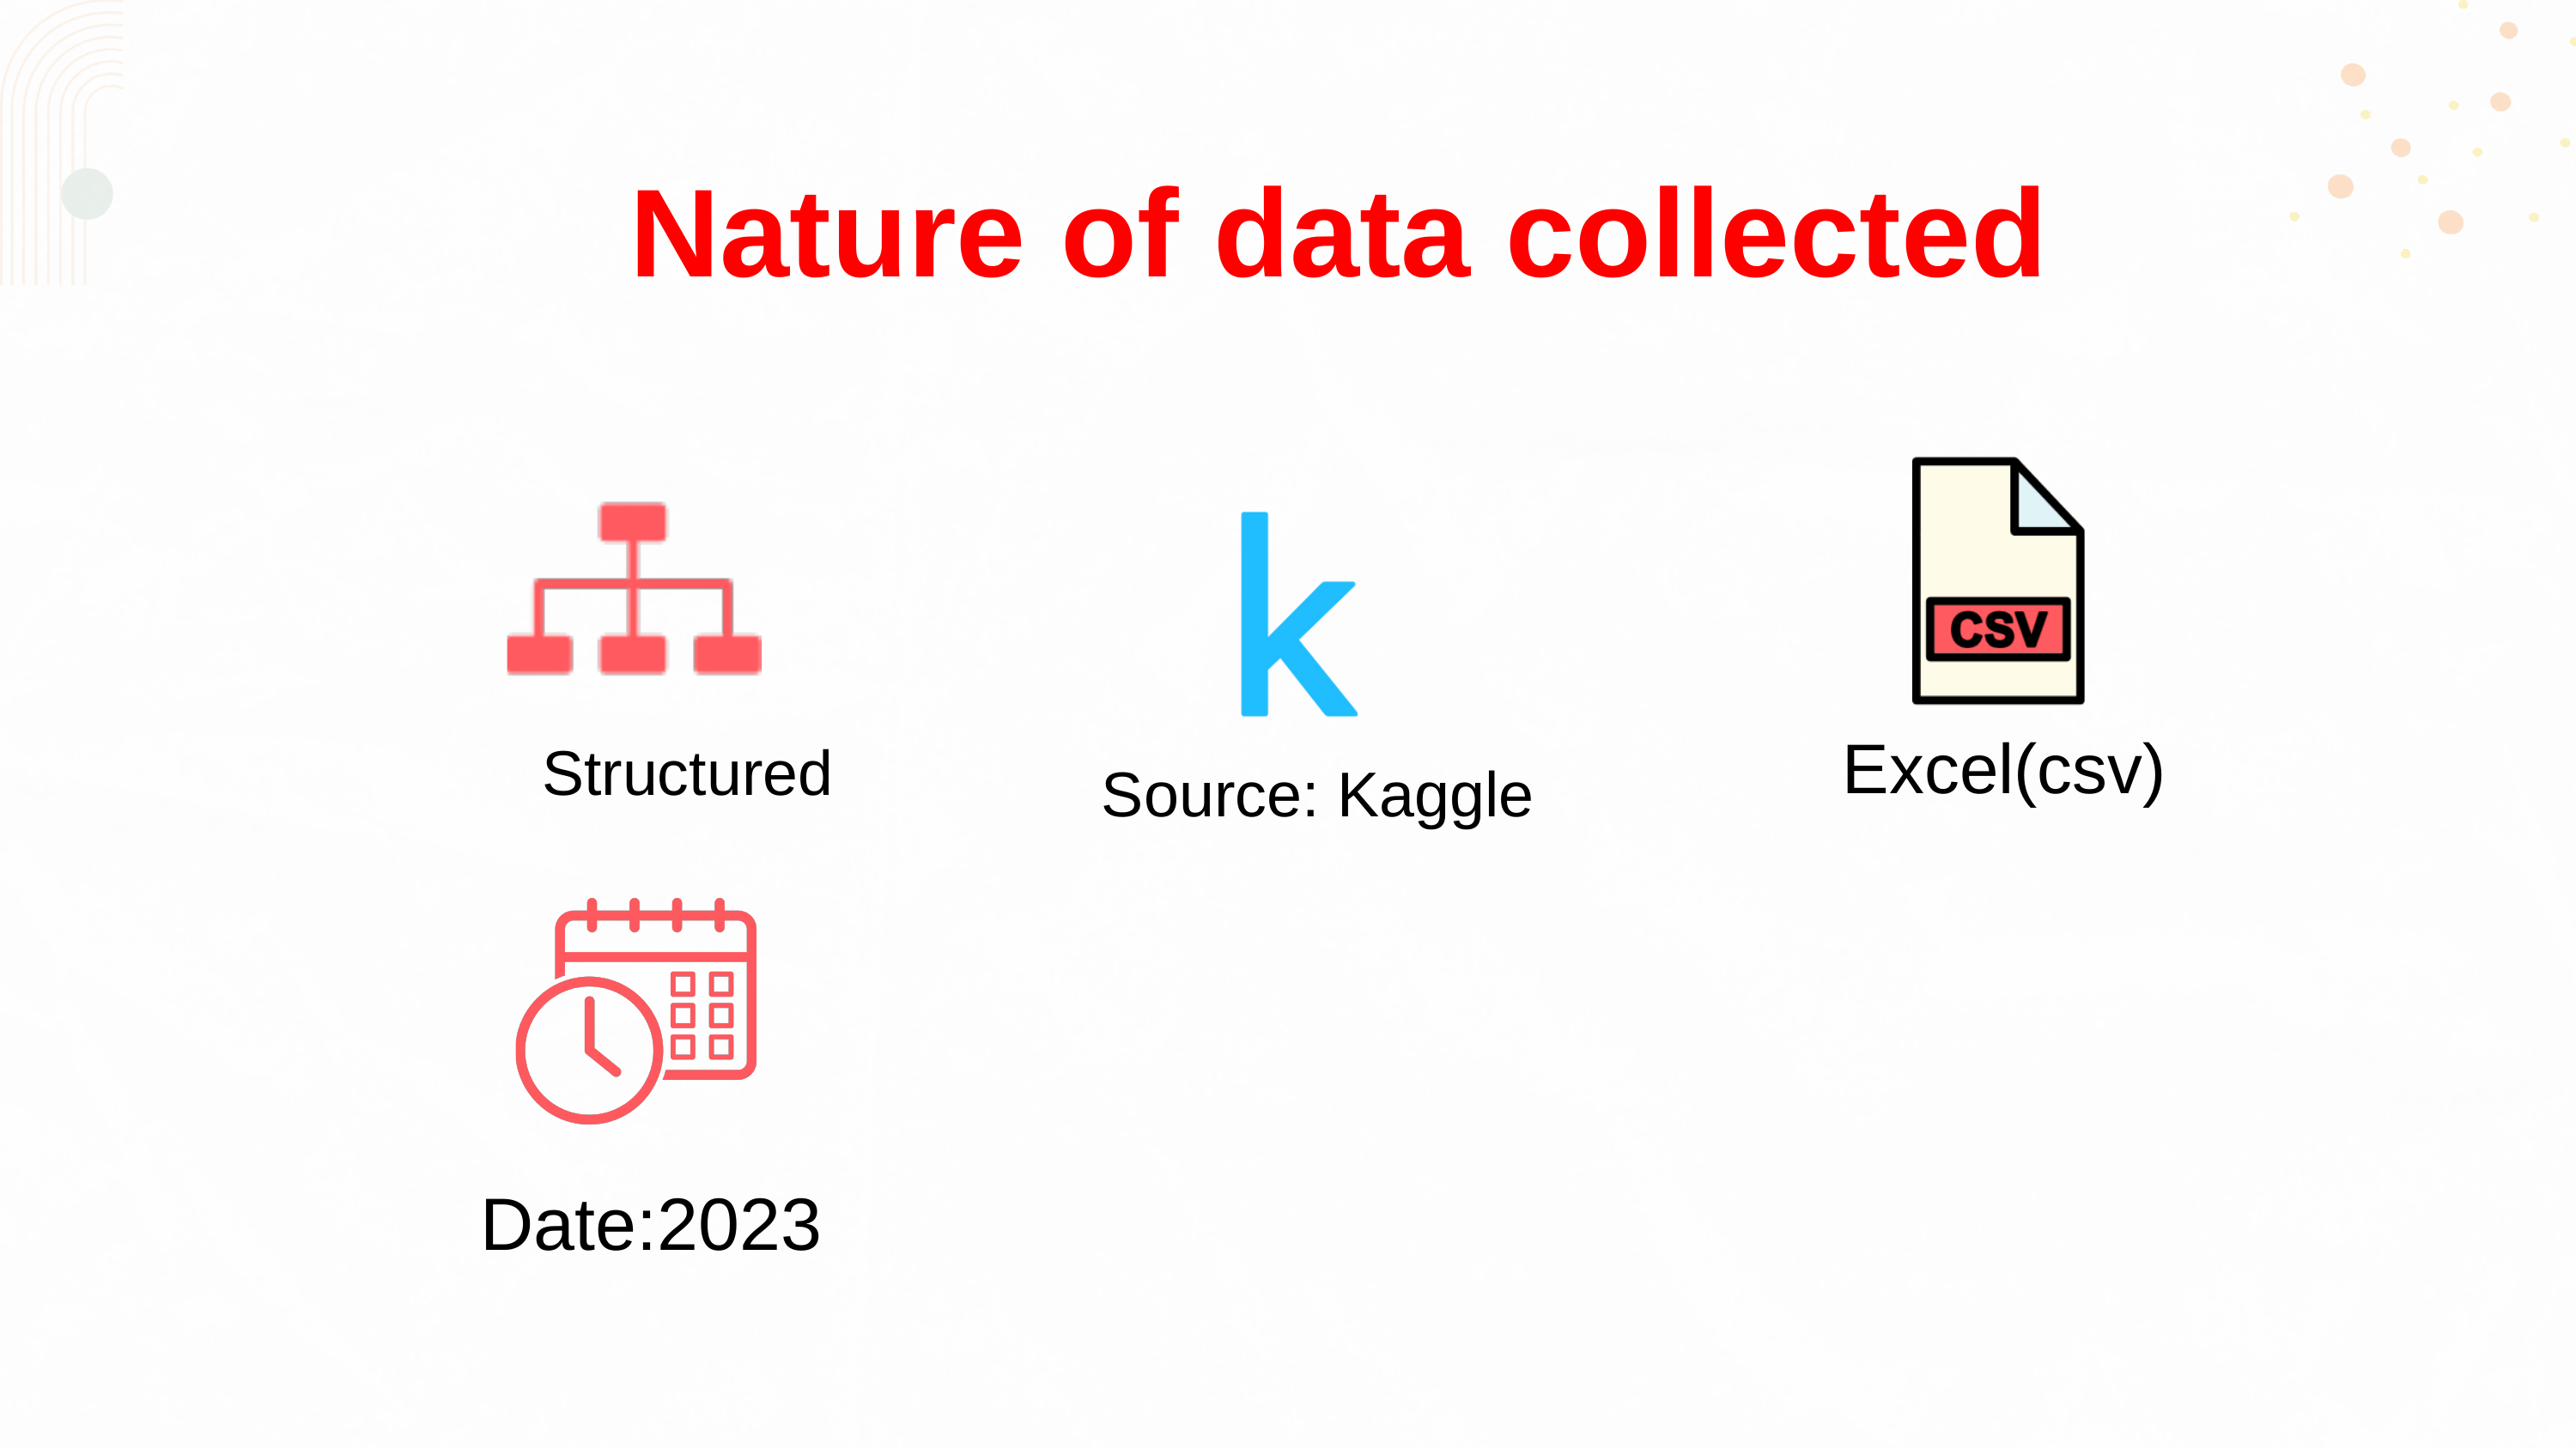

Nature of data collected

Excel(csv)
Structured
Source: Kaggle

Date:2023